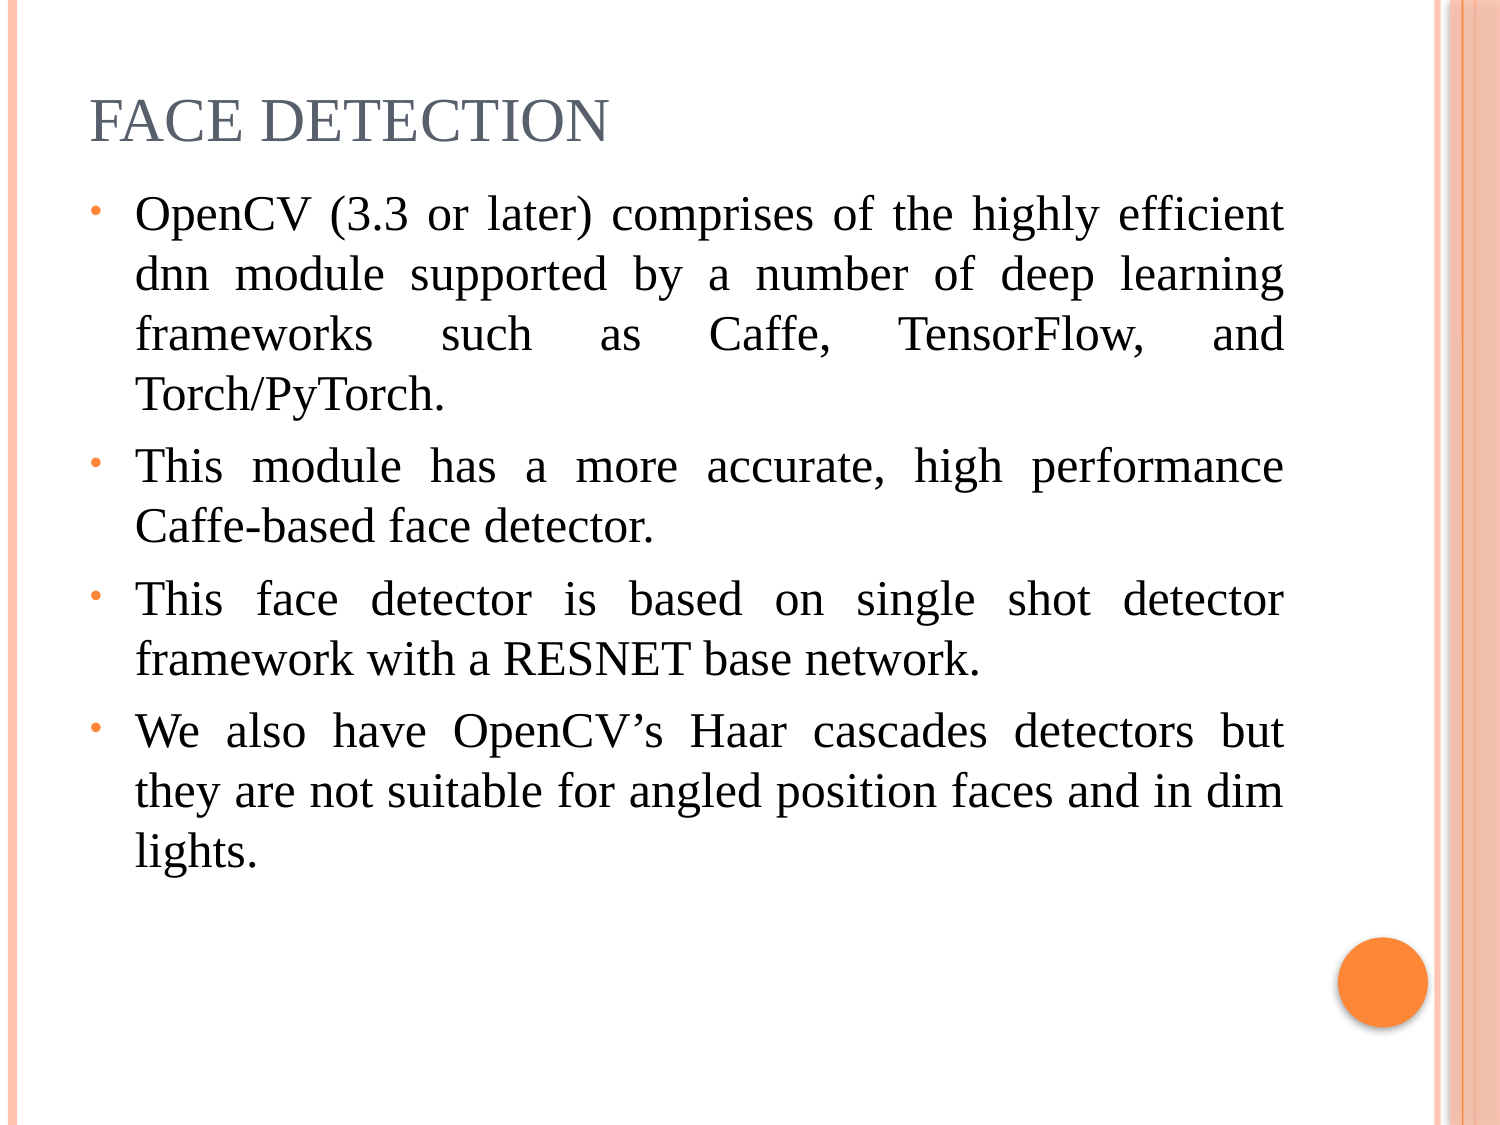

# FACE DETECTION
OpenCV (3.3 or later) comprises of the highly efficient dnn module supported by a number of deep learning frameworks such as Caffe, TensorFlow, and Torch/PyTorch.
This module has a more accurate, high performance Caffe-based face detector.
This face detector is based on single shot detector framework with a RESNET base network.
We also have OpenCV’s Haar cascades detectors but they are not suitable for angled position faces and in dim lights.